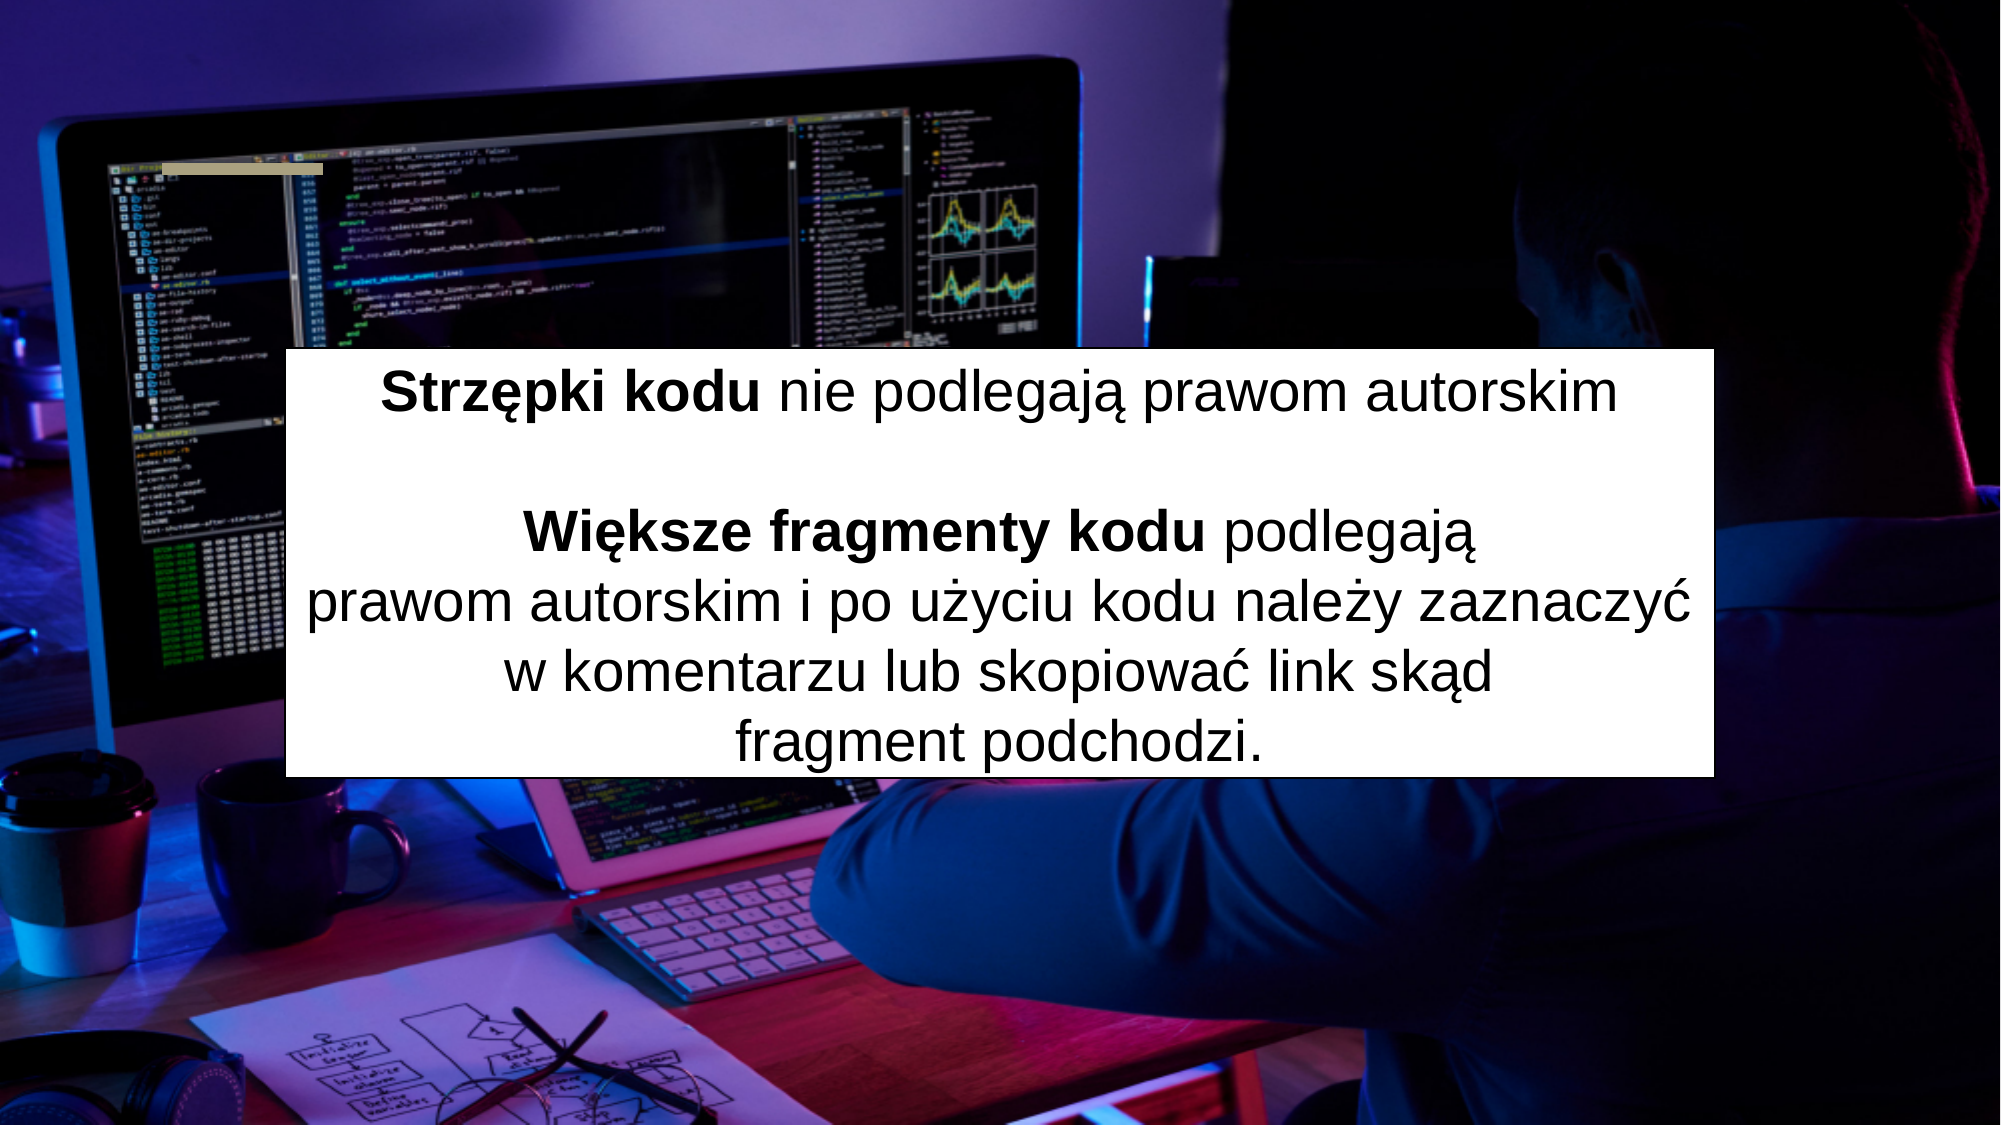

Strzępki kodu nie podlegają prawom autorskim

Większe fragmenty kodu podlegają prawom autorskim i po użyciu kodu należy zaznaczyć w komentarzu lub skopiować link skąd fragment podchodzi.